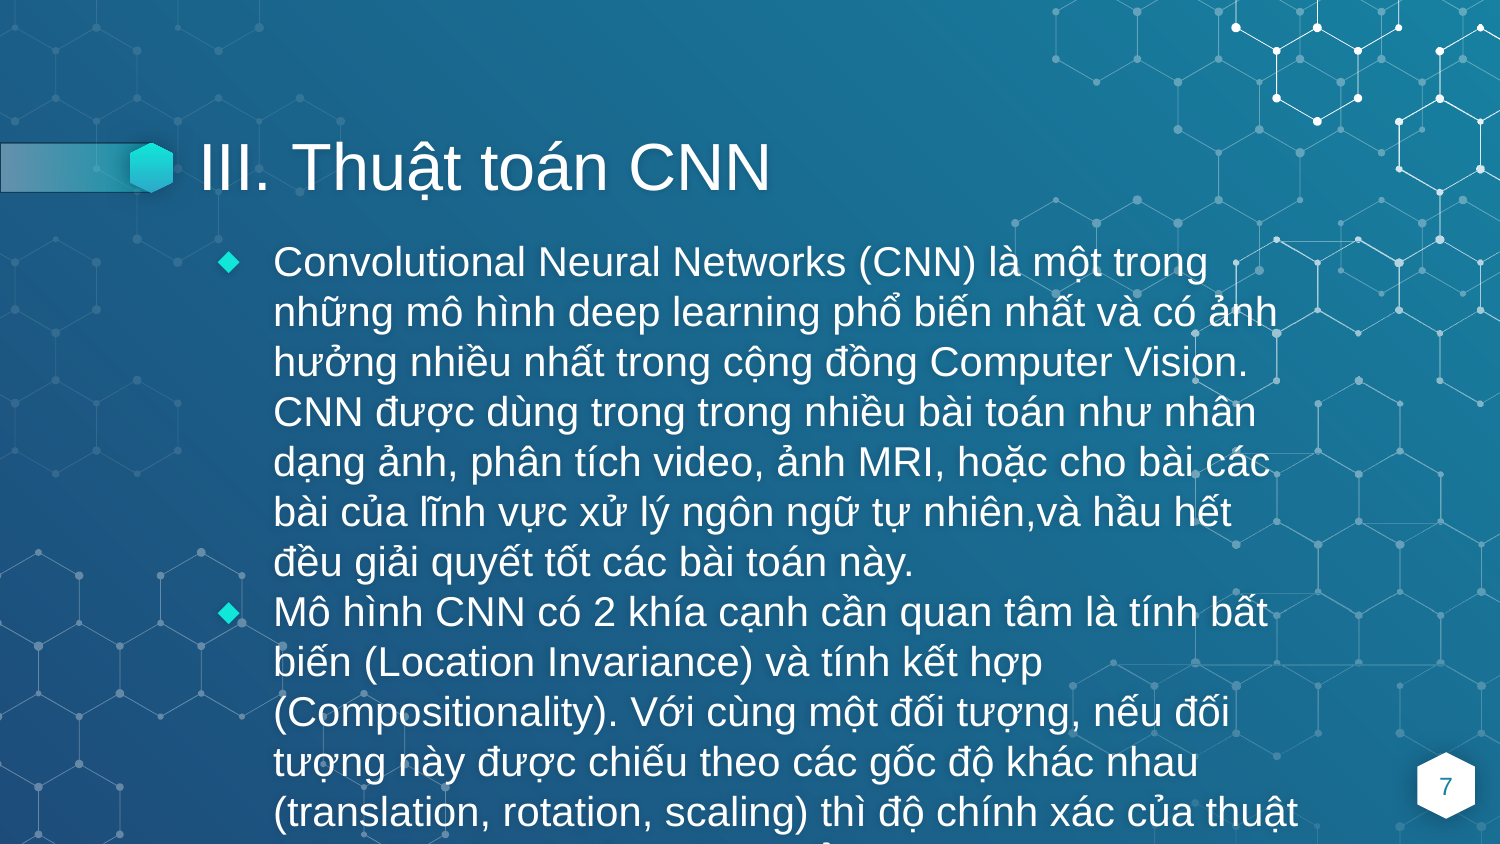

# Thuật toán CNN
Convolutional Neural Networks (CNN) là một trong những mô hình deep learning phổ biến nhất và có ảnh hưởng nhiều nhất trong cộng đồng Computer Vision. CNN được dùng trong trong nhiều bài toán như nhân dạng ảnh, phân tích video, ảnh MRI, hoặc cho bài các bài của lĩnh vực xử lý ngôn ngữ tự nhiên,và hầu hết đều giải quyết tốt các bài toán này.
Mô hình CNN có 2 khía cạnh cần quan tâm là tính bất biến (Location Invariance) và tính kết hợp (Compositionality). Với cùng một đối tượng, nếu đối tượng này được chiếu theo các gốc độ khác nhau (translation, rotation, scaling) thì độ chính xác của thuật toán sẽ bị ảnh hưởng đáng kể.
7